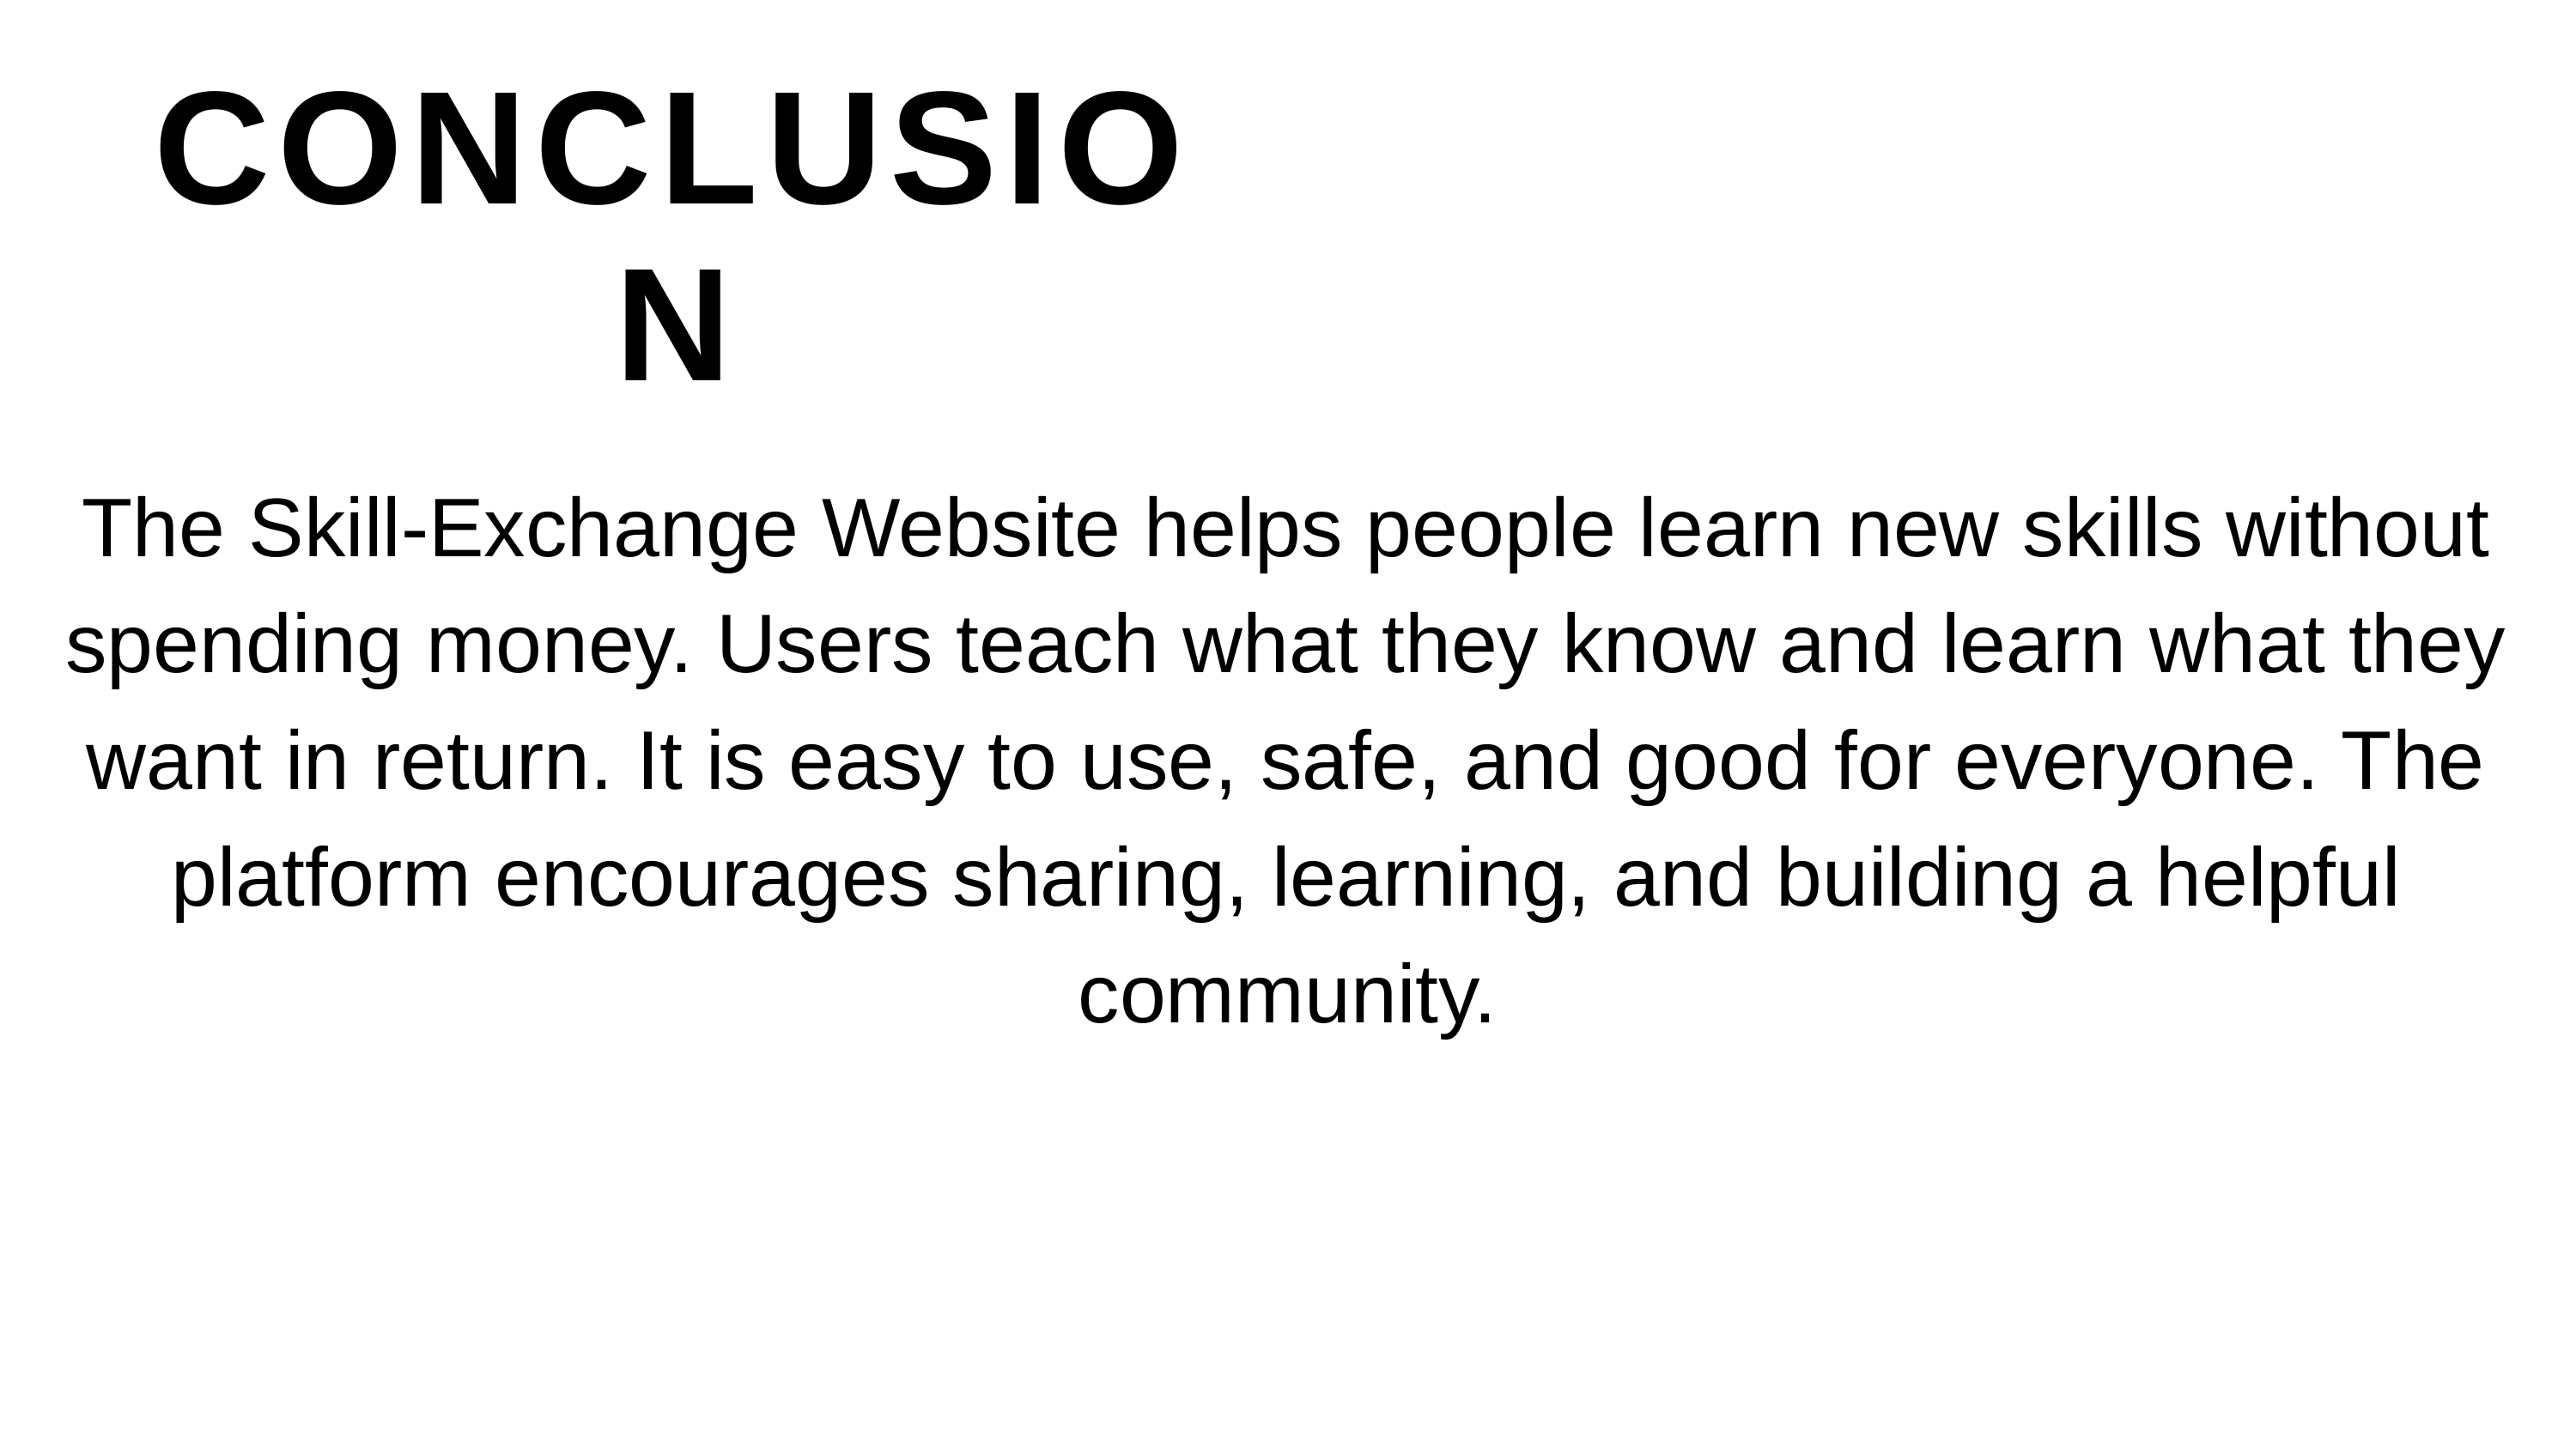

CONCLUSION
The Skill-Exchange Website helps people learn new skills without spending money. Users teach what they know and learn what they want in return. It is easy to use, safe, and good for everyone. The platform encourages sharing, learning, and building a helpful community.